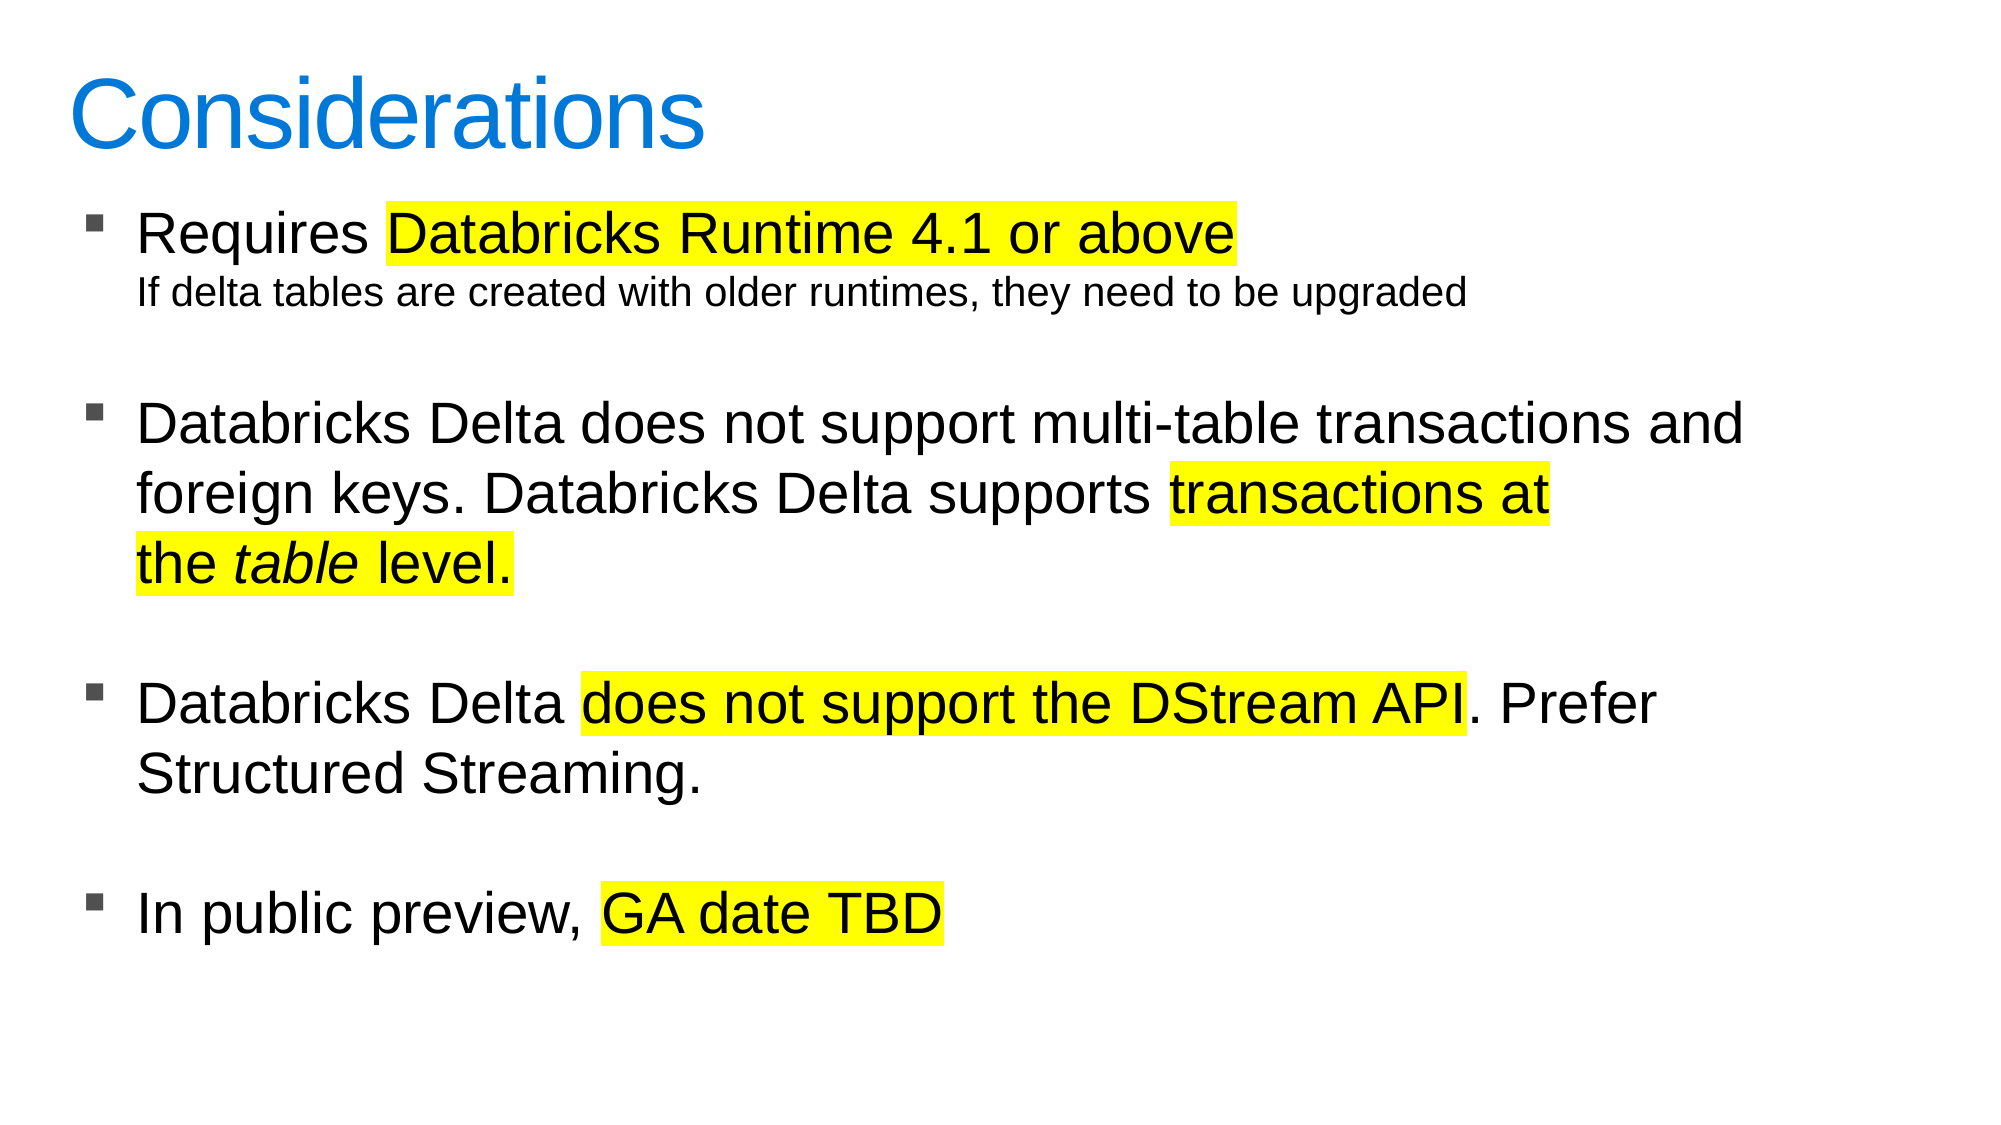

# Considerations
Requires Databricks Runtime 4.1 or above
If delta tables are created with older runtimes, they need to be upgraded

Databricks Delta does not support multi-table transactions and foreign keys. Databricks Delta supports transactions at the table level.

Databricks Delta does not support the DStream API. Prefer Structured Streaming.

In public preview, GA date TBD